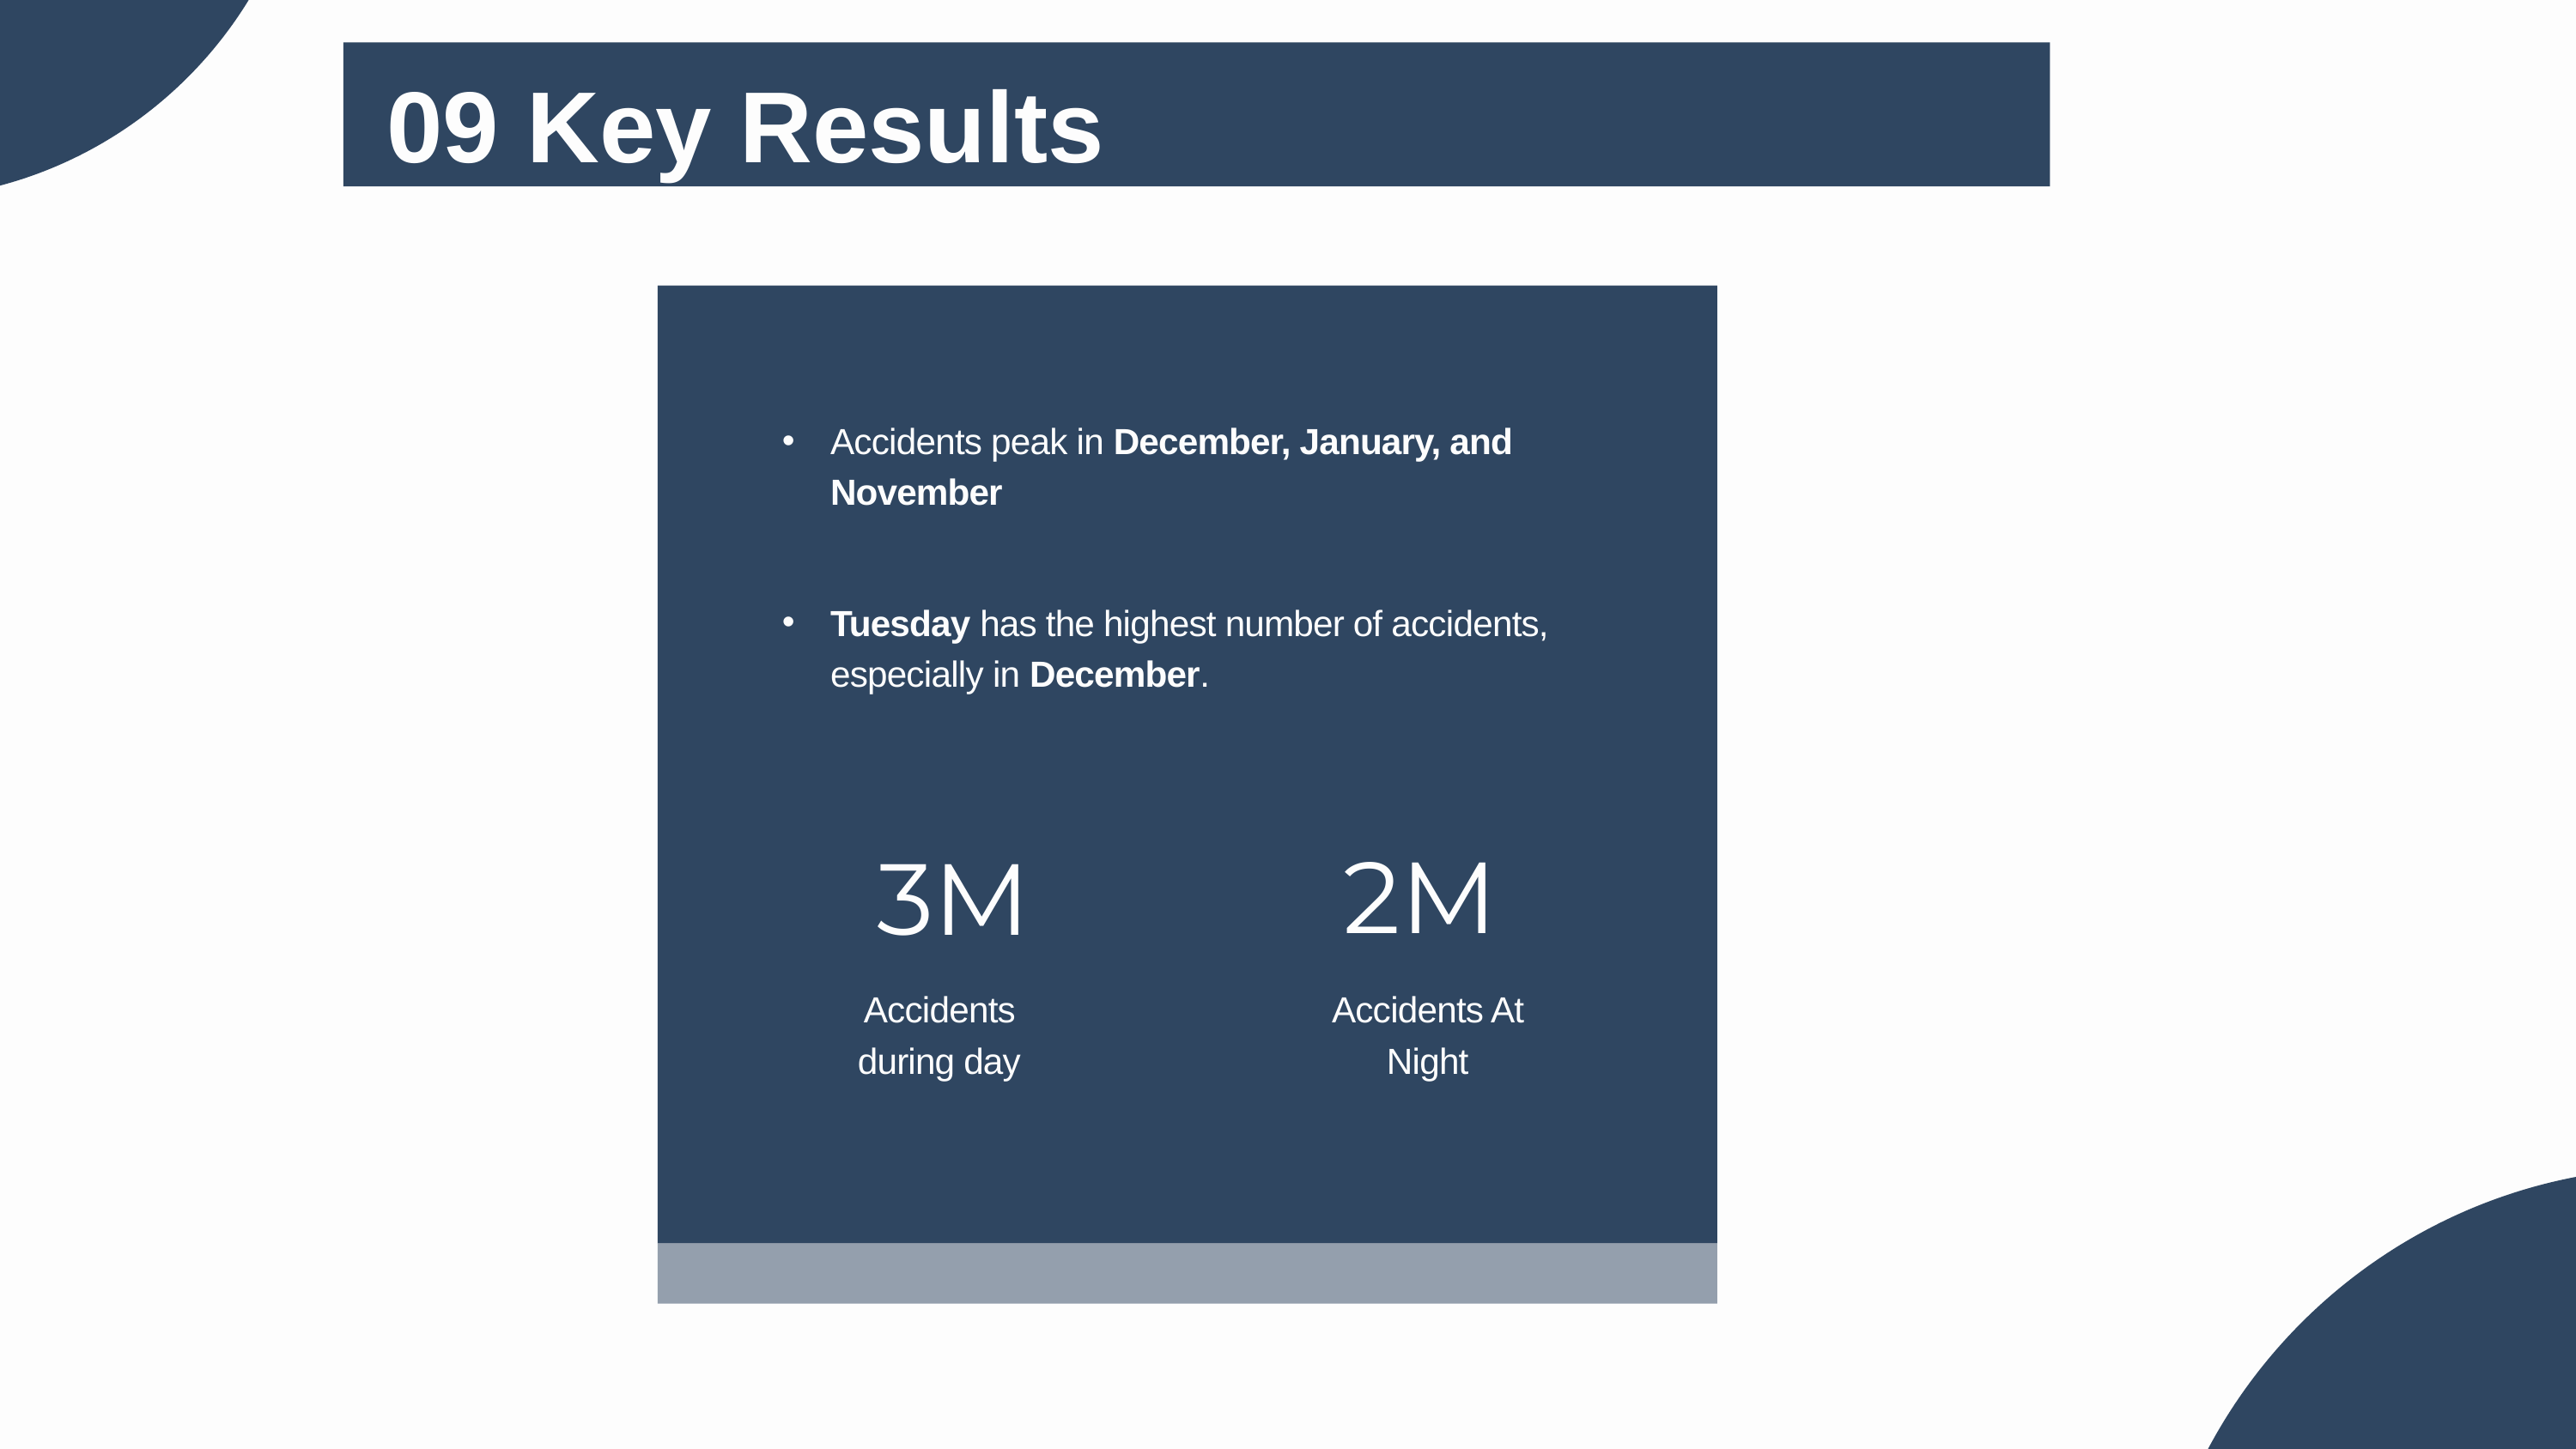

09 Key Results

Accidents peak in December, January, and November
Tuesday has the highest number of accidents, especially in December.
2M
3M
Accidents during day
Accidents At Night